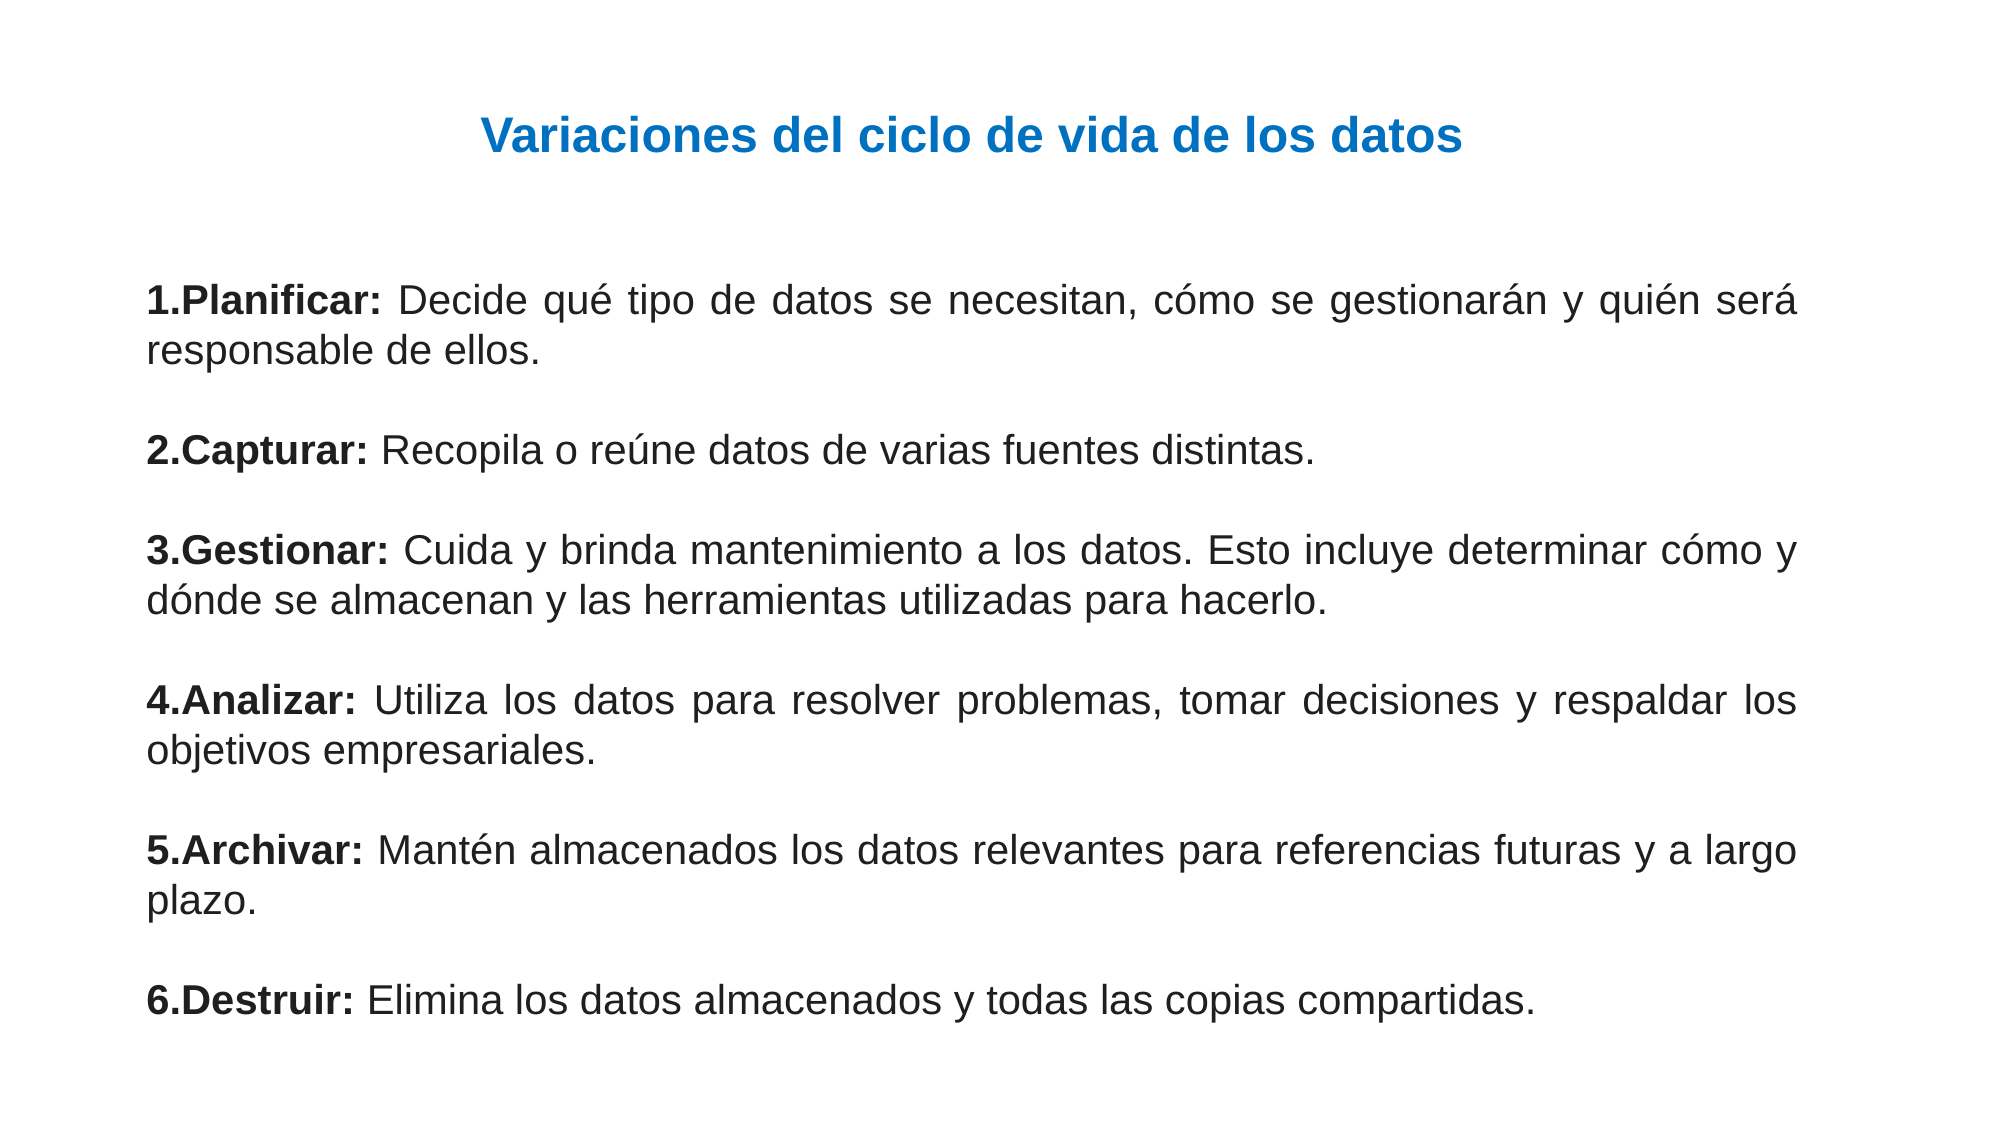

Variaciones del ciclo de vida de los datos

Planificar: Decide qué tipo de datos se necesitan, cómo se gestionarán y quién será responsable de ellos.

Capturar: Recopila o reúne datos de varias fuentes distintas.

Gestionar: Cuida y brinda mantenimiento a los datos. Esto incluye determinar cómo y dónde se almacenan y las herramientas utilizadas para hacerlo.

Analizar: Utiliza los datos para resolver problemas, tomar decisiones y respaldar los objetivos empresariales.

Archivar: Mantén almacenados los datos relevantes para referencias futuras y a largo plazo.

Destruir: Elimina los datos almacenados y todas las copias compartidas.